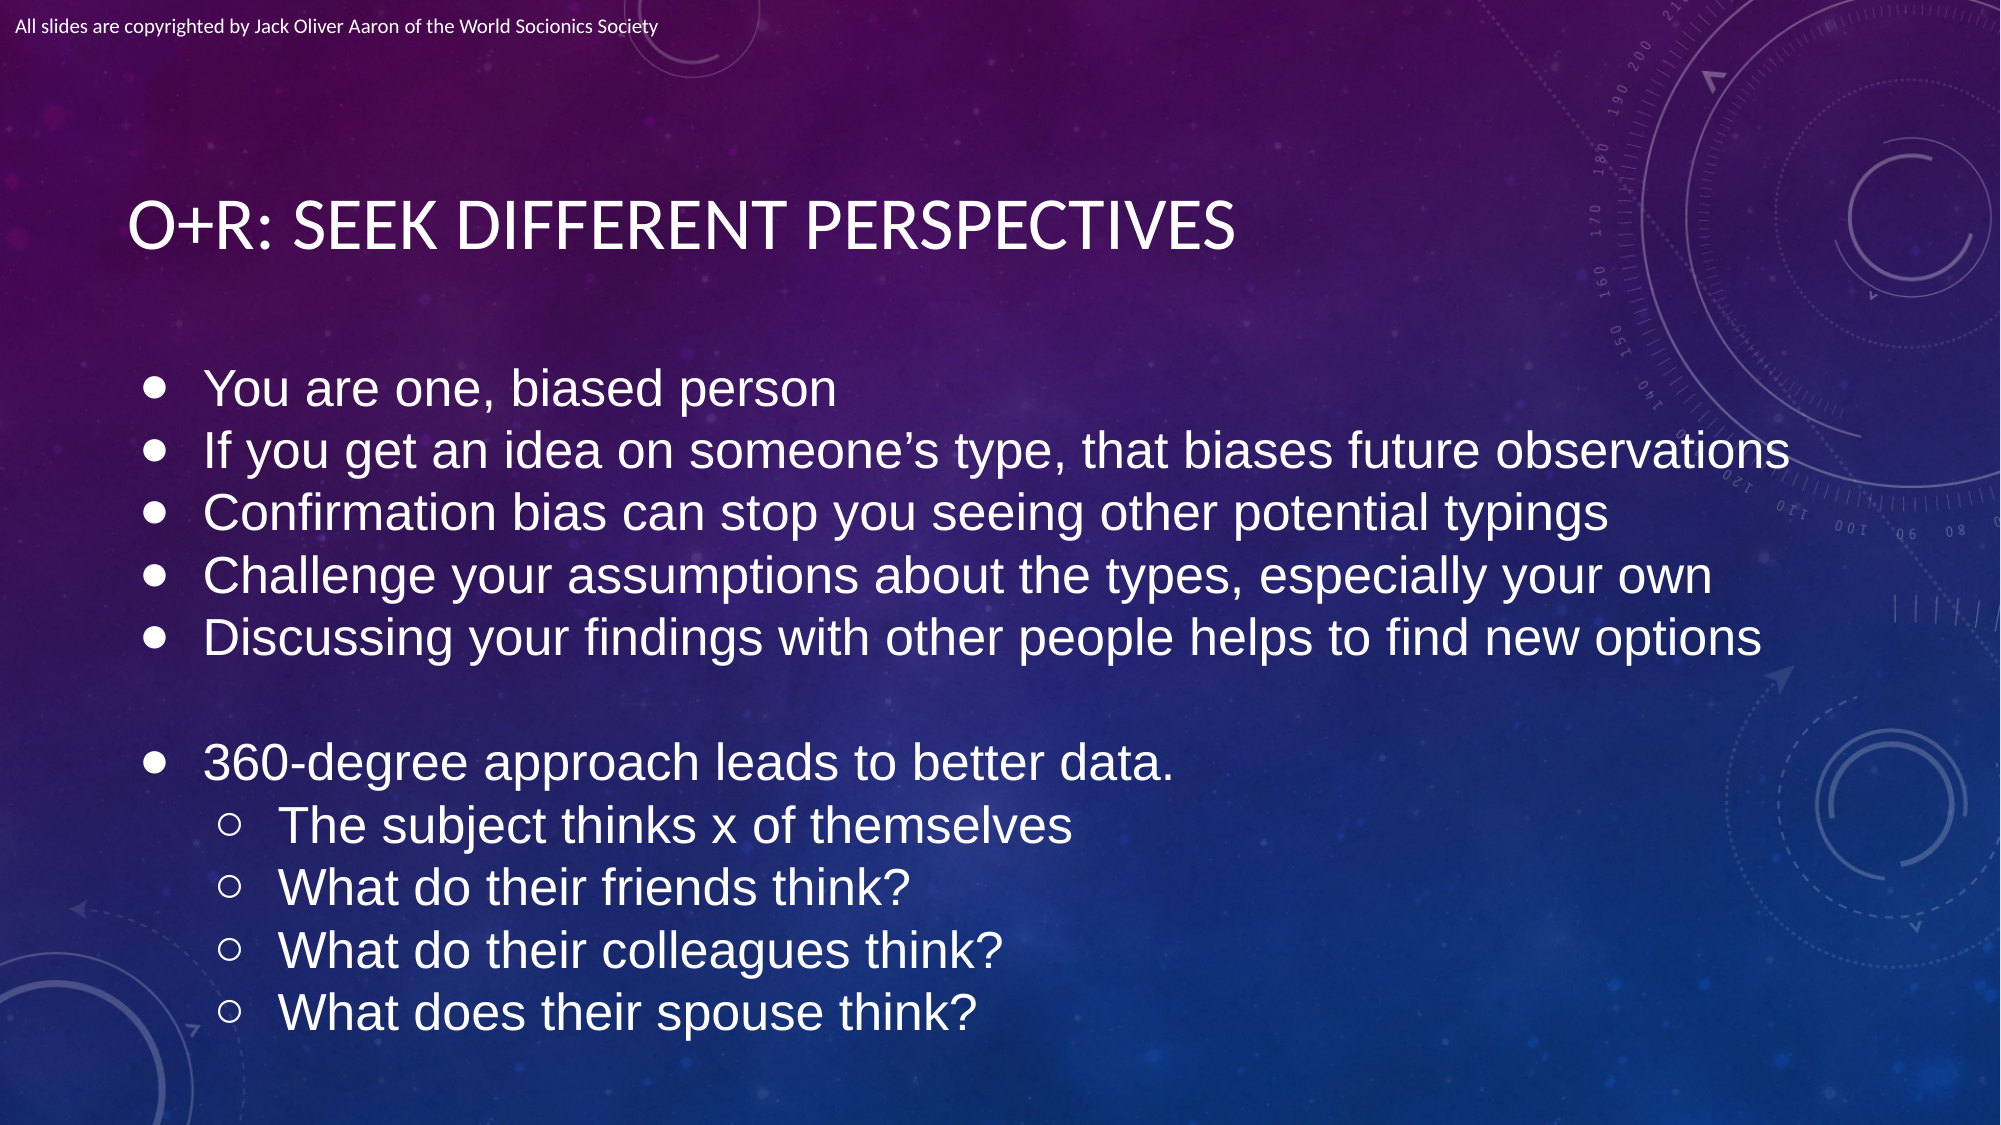

All slides are copyrighted by Jack Oliver Aaron of the World Socionics Society
# O+R: SEEK DIFFERENT PERSPECTIVES
You are one, biased person
If you get an idea on someone’s type, that biases future observations
Confirmation bias can stop you seeing other potential typings
Challenge your assumptions about the types, especially your own
Discussing your findings with other people helps to find new options

360-degree approach leads to better data.
The subject thinks x of themselves
What do their friends think?
What do their colleagues think?
What does their spouse think?